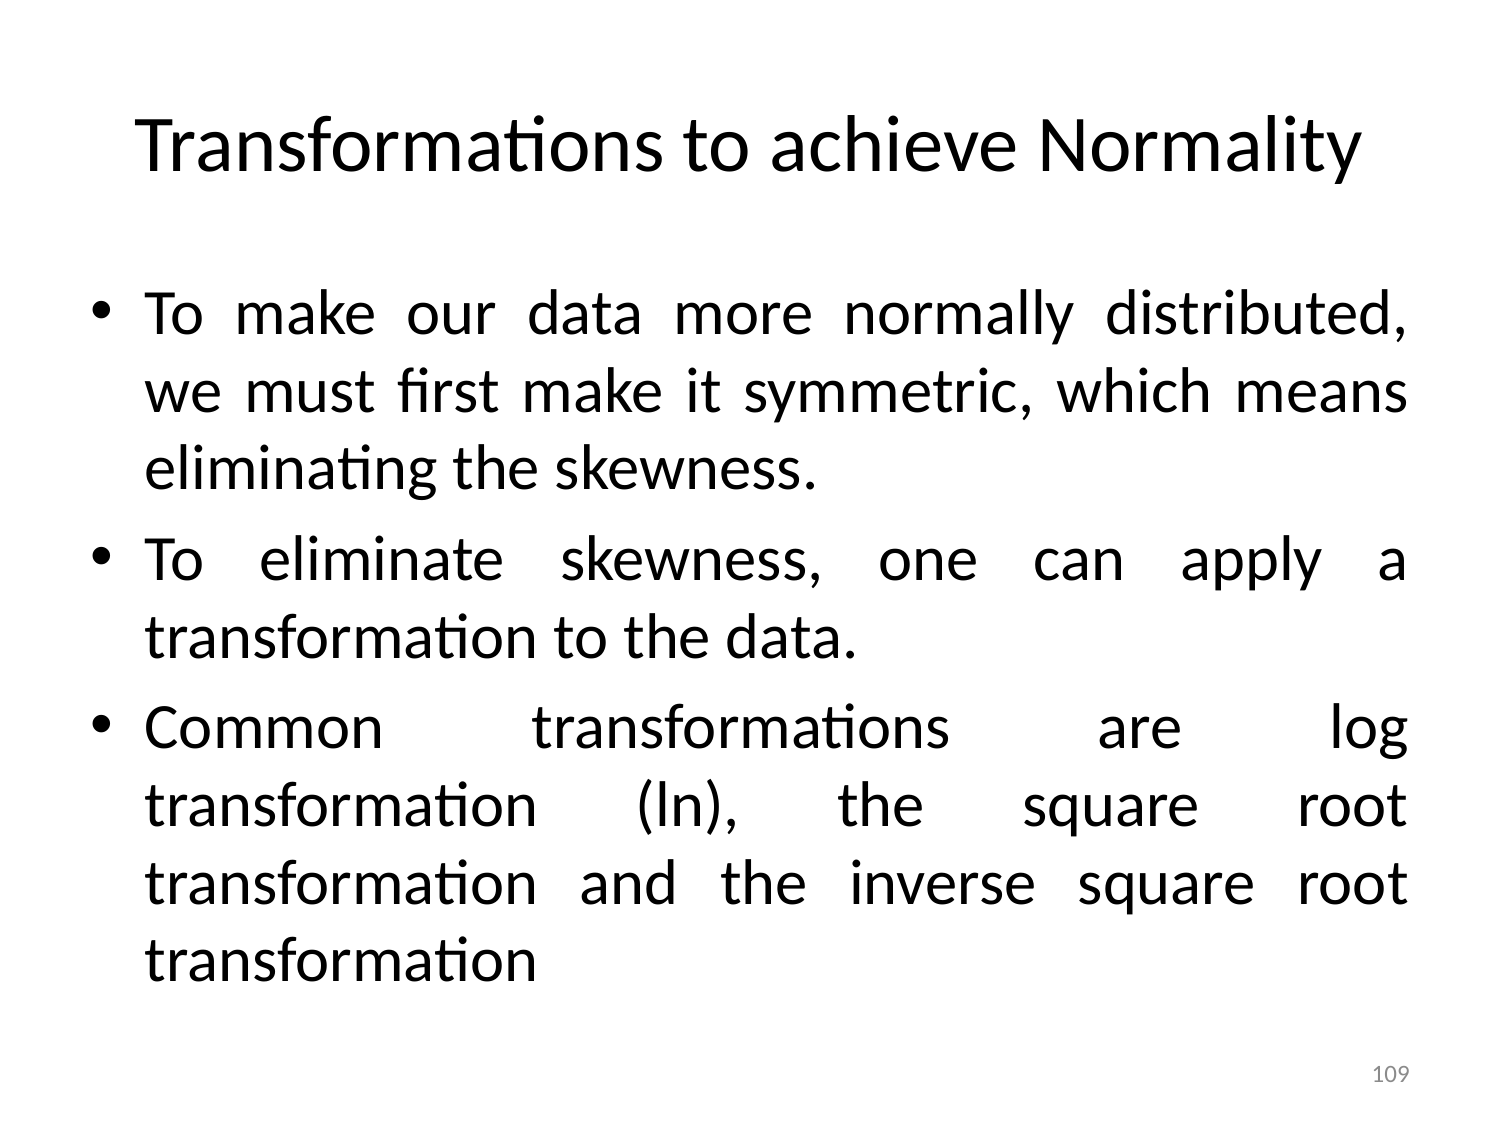

# Transformations to achieve Normality
To make our data more normally distributed, we must first make it symmetric, which means eliminating the skewness.
To eliminate skewness, one can apply a transformation to the data.
Common transformations are log transformation (ln), the square root transformation and the inverse square root transformation

109